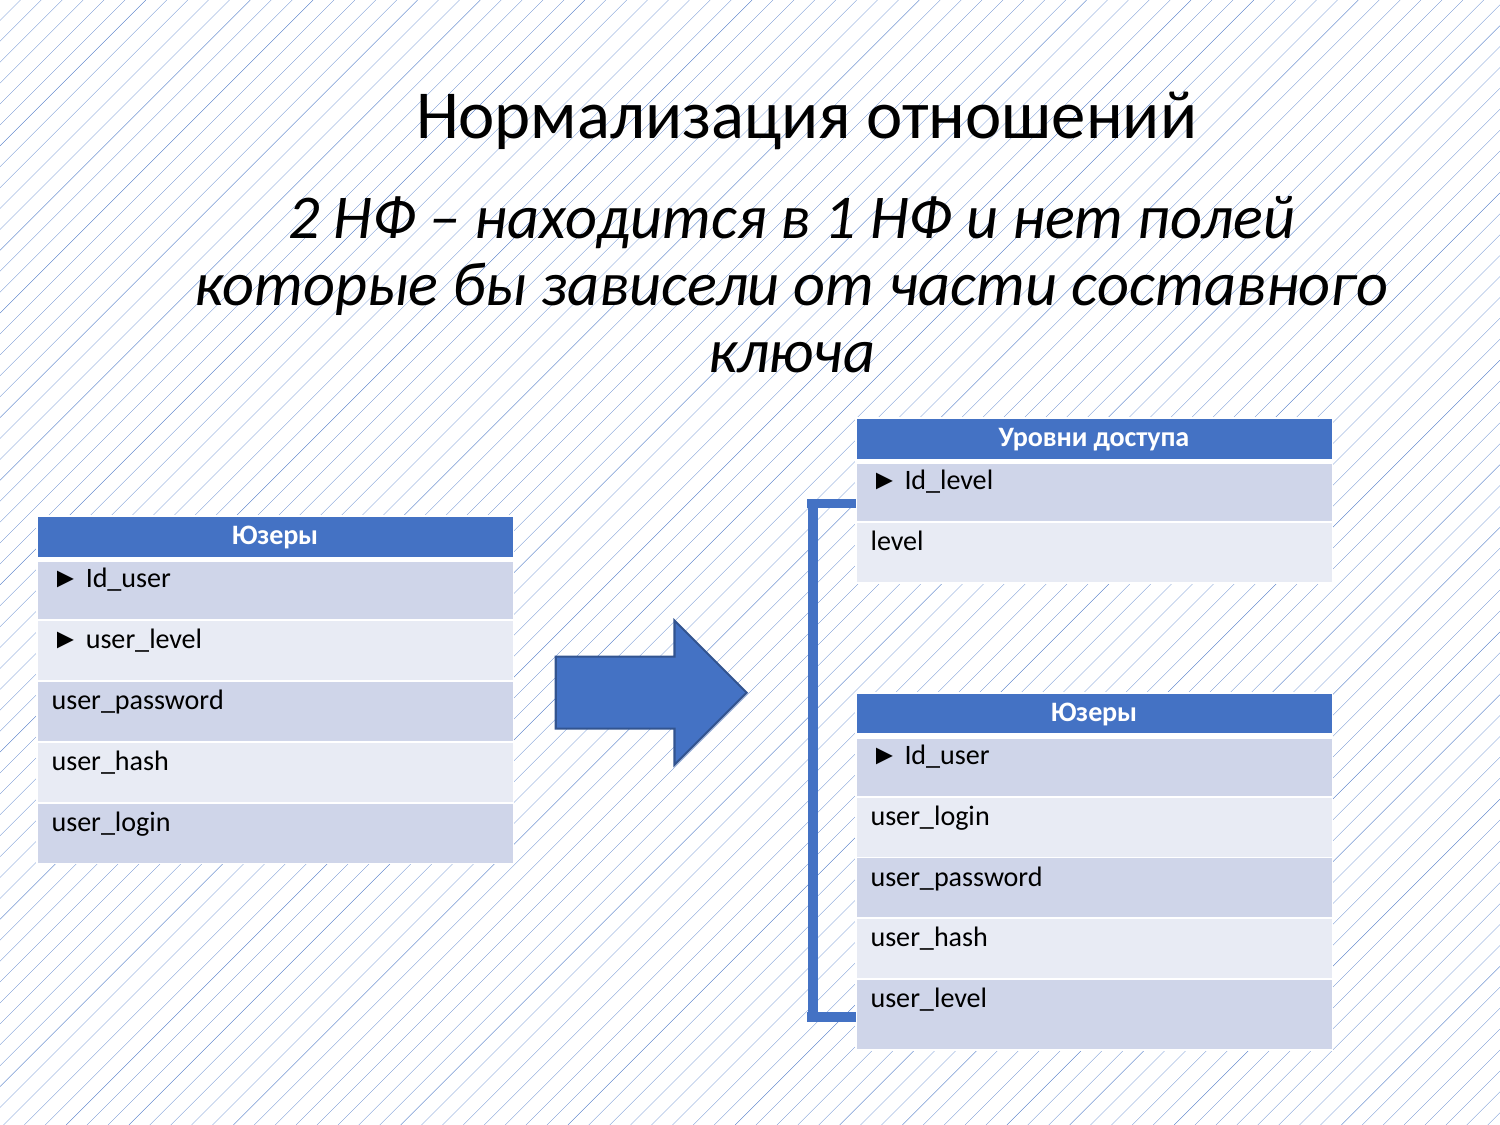

# Нормализация отношений
2 НФ – находится в 1 НФ и нет полей которые бы зависели от части составного ключа
| Уровни доступа |
| --- |
| ► Id\_level |
| level |
| Юзеры |
| --- |
| ► Id\_user |
| ► user\_level |
| user\_password |
| user\_hash |
| user\_login |

| Юзеры |
| --- |
| ► Id\_user |
| user\_login |
| user\_password |
| user\_hash |
| user\_level |